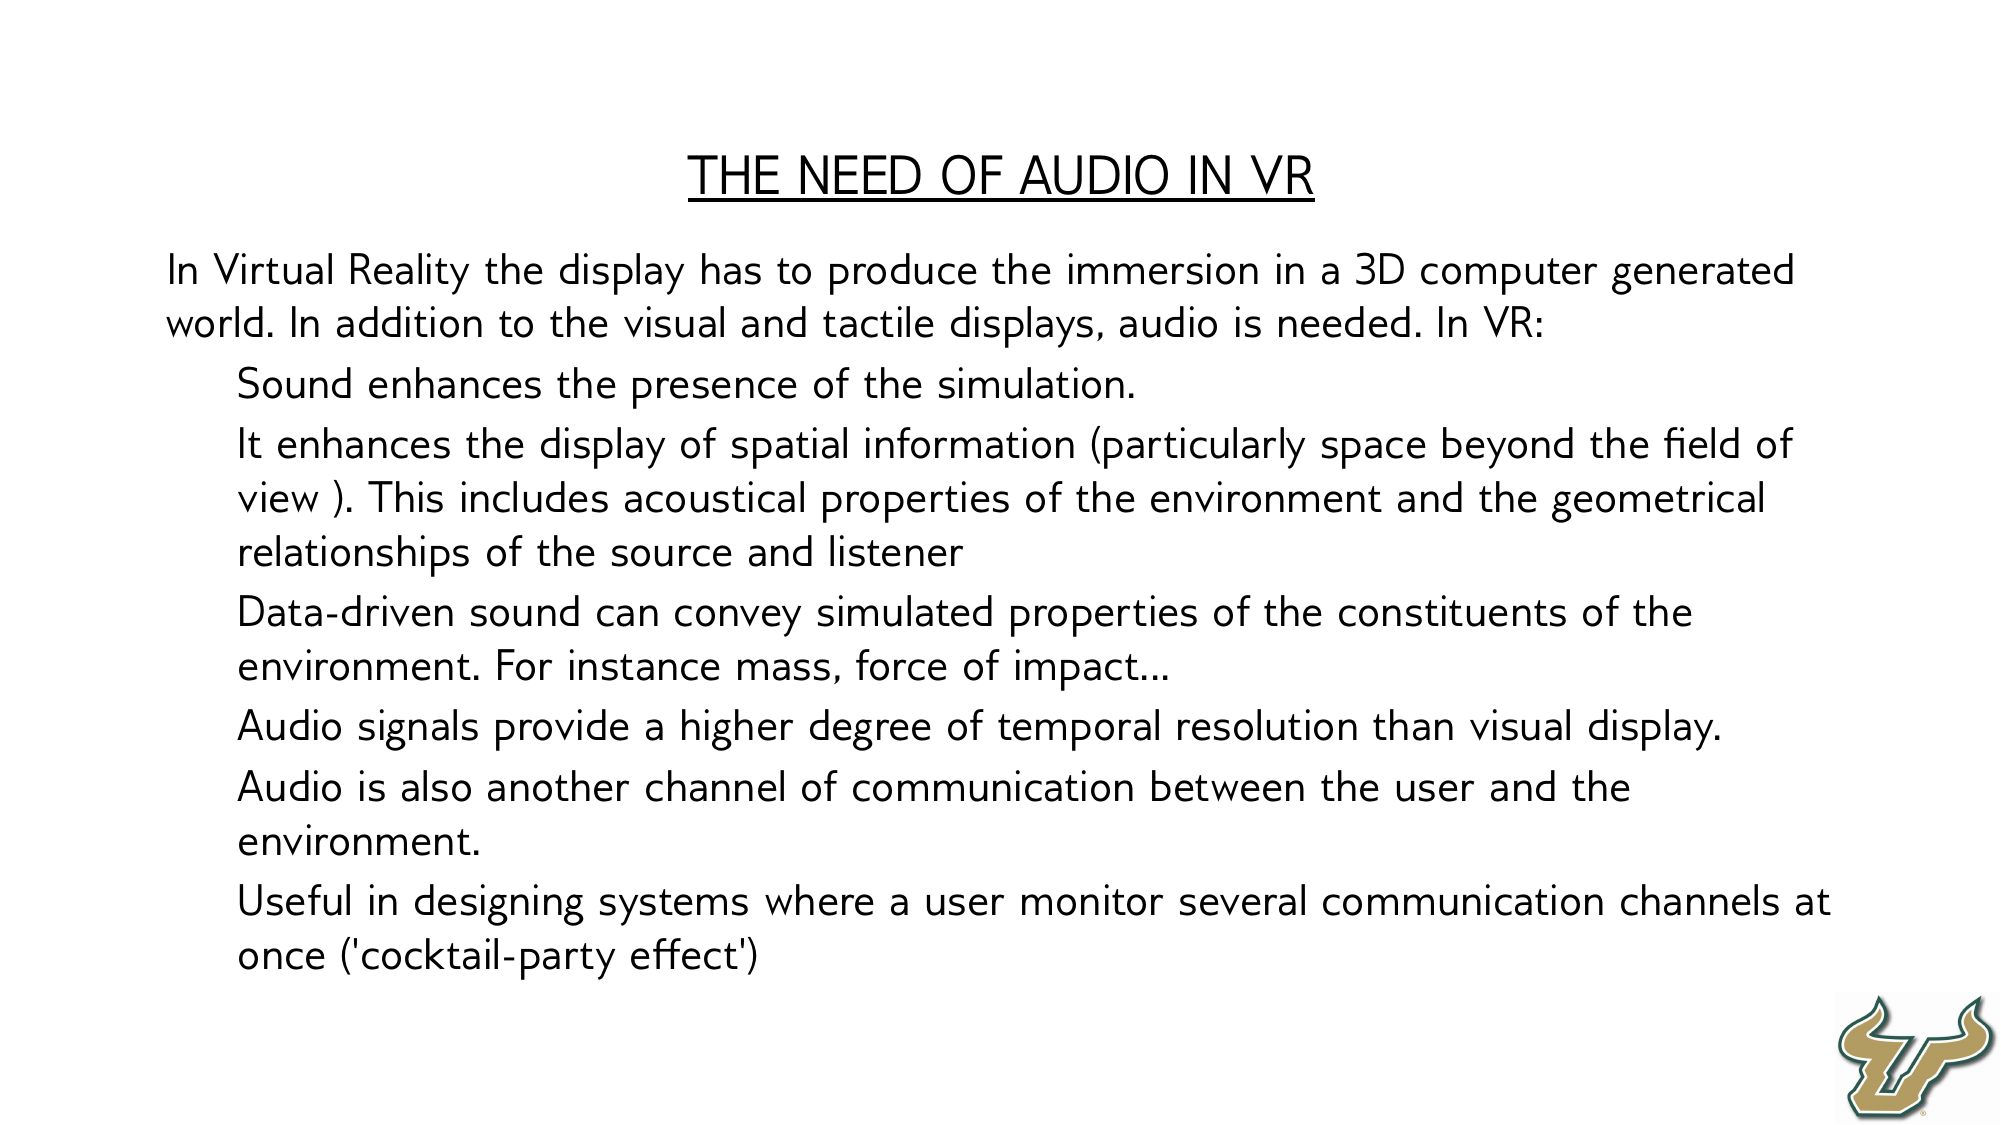

The need of audio in VR
In Virtual Reality the display has to produce the immersion in a 3D computer generated world. In addition to the visual and tactile displays, audio is needed. In VR:
Sound enhances the presence of the simulation.
It enhances the display of spatial information (particularly space beyond the field of view ). This includes acoustical properties of the environment and the geometrical relationships of the source and listener
Data-driven sound can convey simulated properties of the constituents of the environment. For instance mass, force of impact...
Audio signals provide a higher degree of temporal resolution than visual display.
Audio is also another channel of communication between the user and the environment.
Useful in designing systems where a user monitor several communication channels at once ('cocktail-party effect')